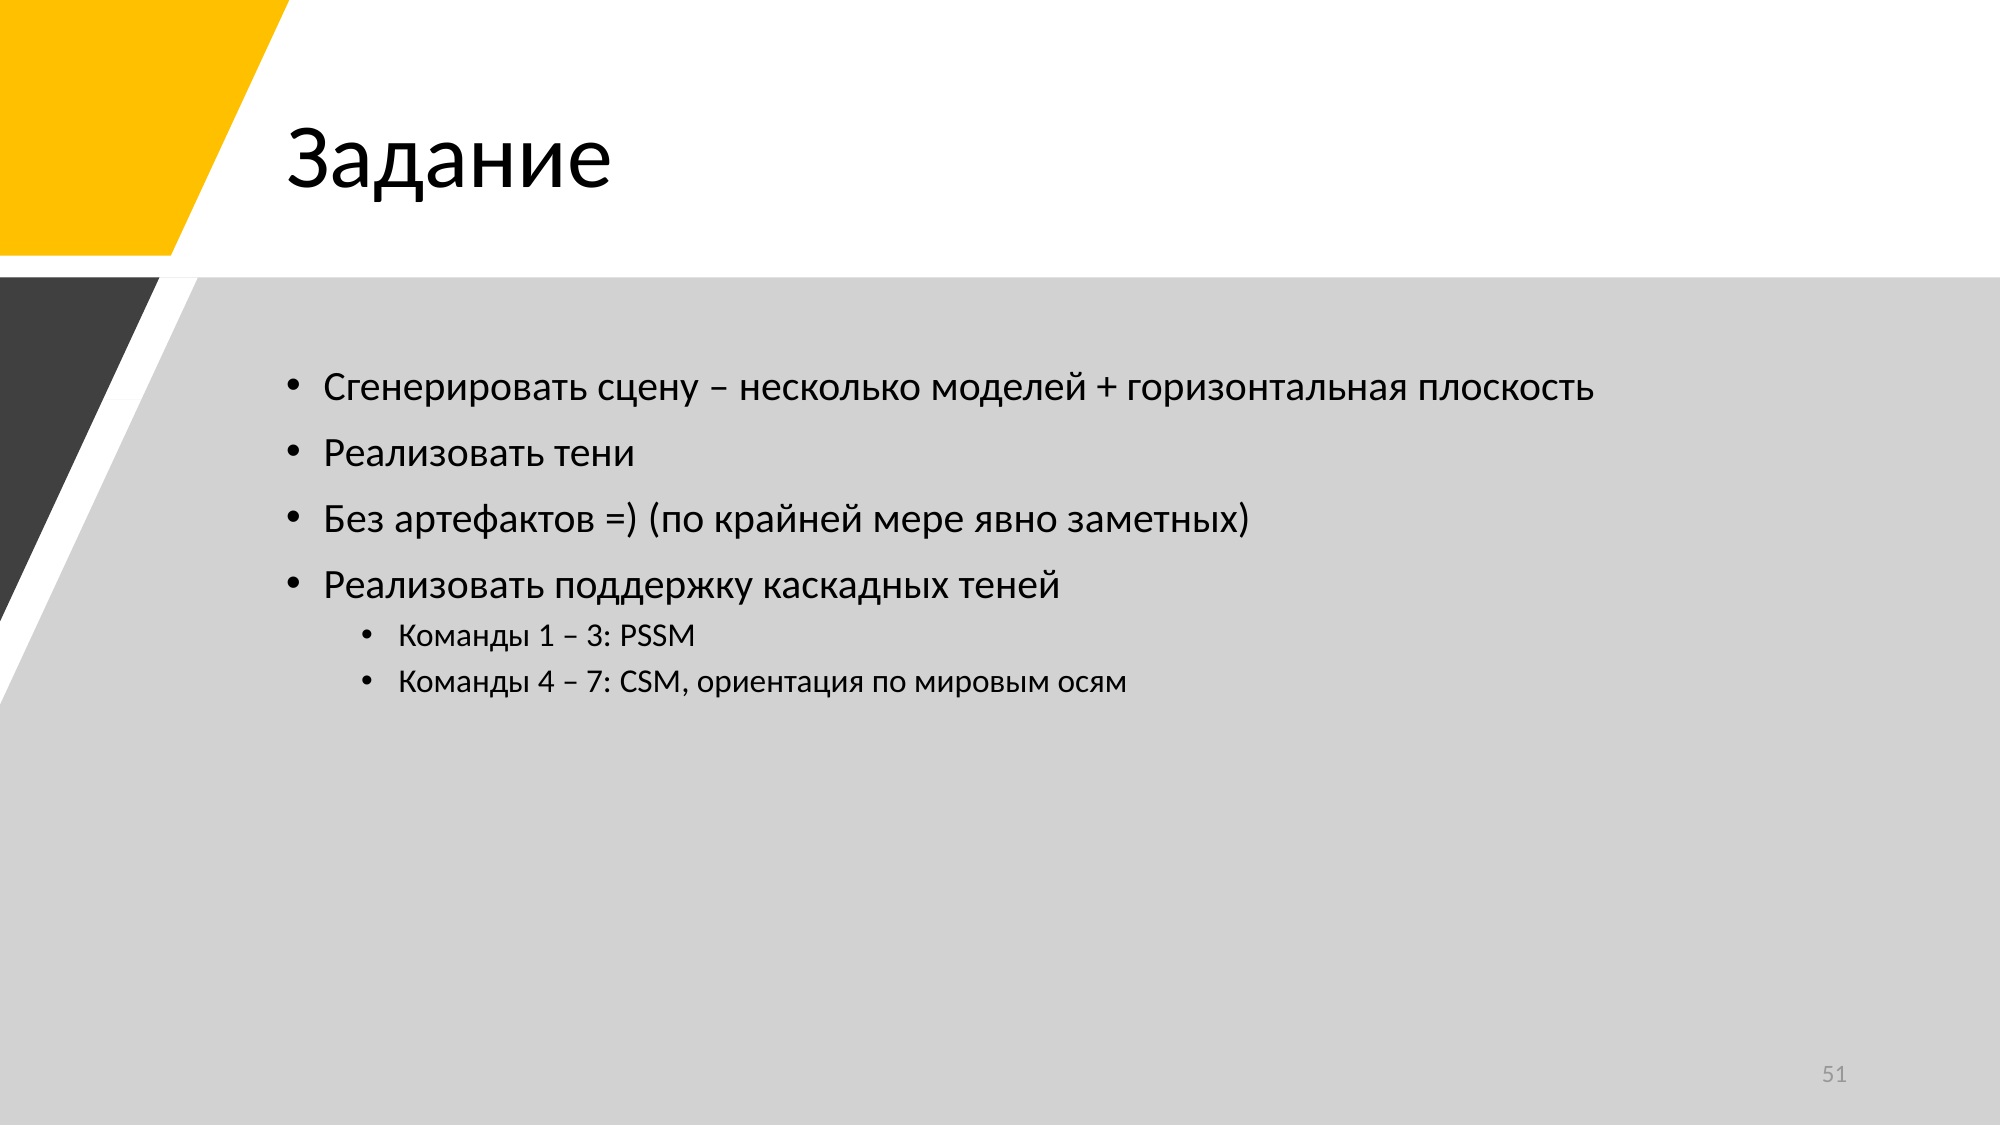

# Задание

Сгенерировать сцену – несколько моделей + горизонтальная плоскость
Реализовать тени
Без артефактов =) (по крайней мере явно заметных)
Реализовать поддержку каскадных теней
Команды 1 – 3: PSSM
Команды 4 – 7: CSM, ориентация по мировым осям
51